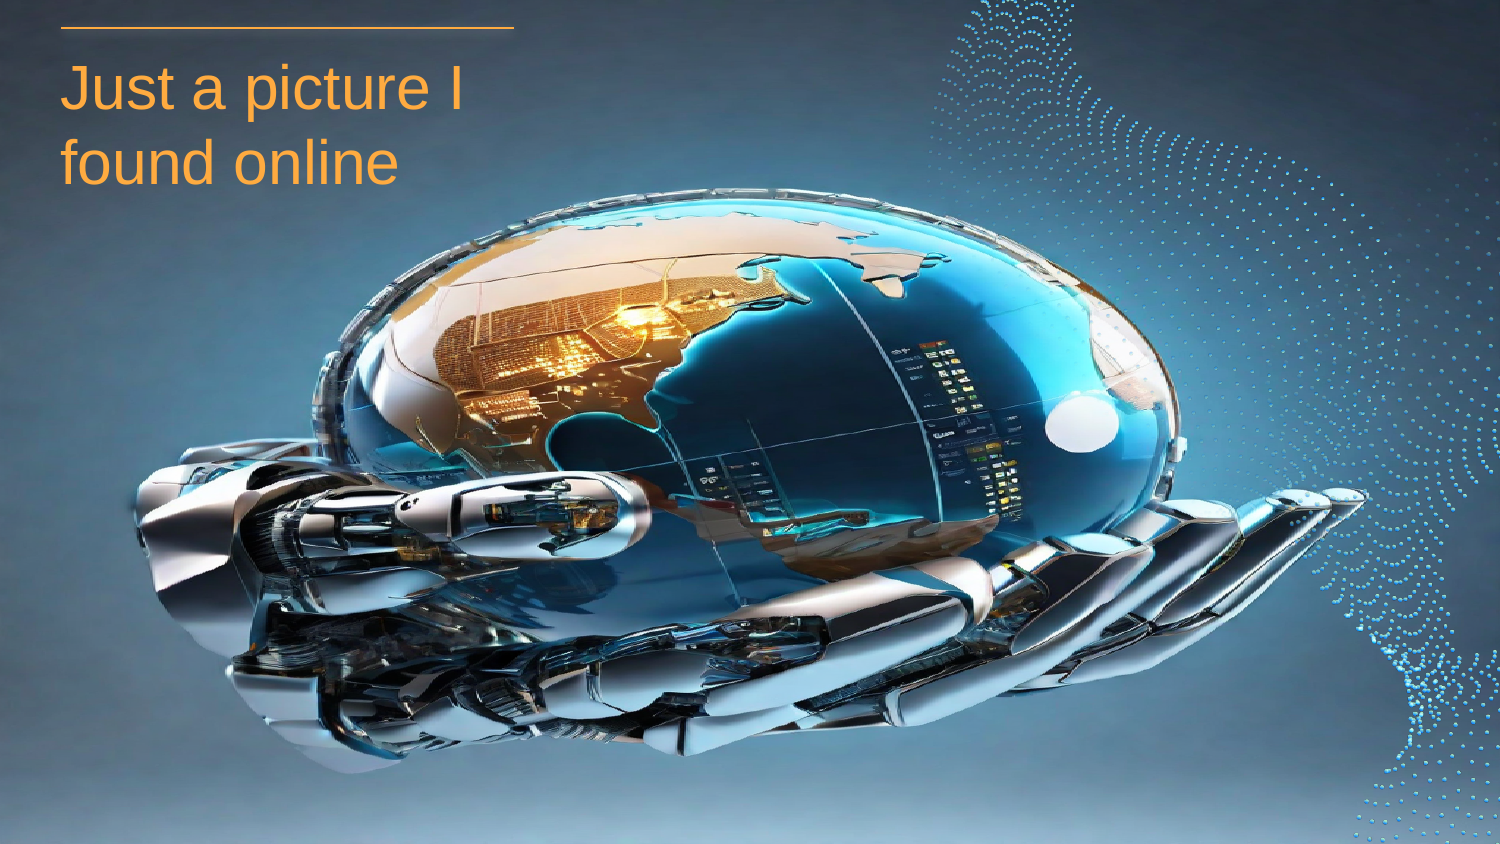

# Just a picture I found online